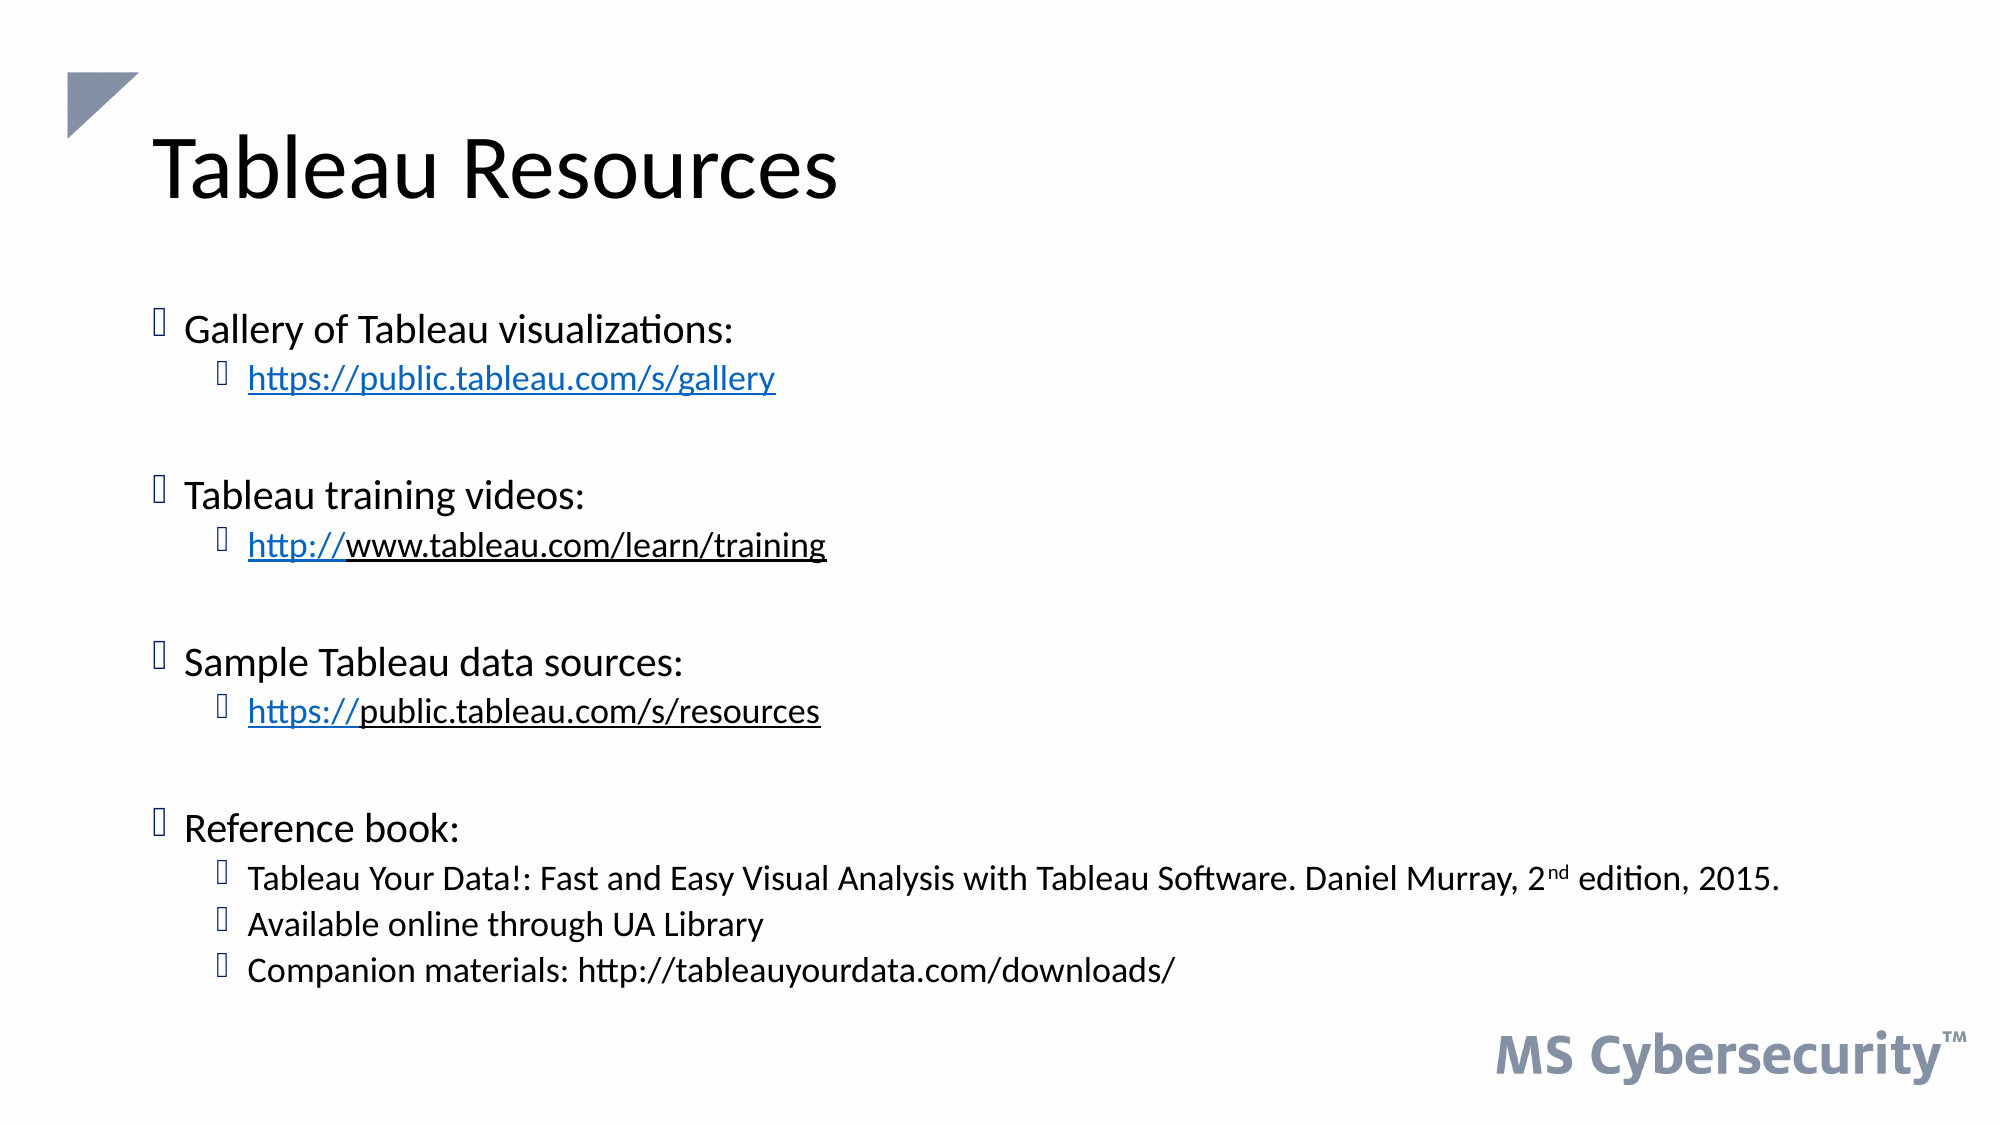

41
# Tableau Resources
Gallery of Tableau visualizations:
https://public.tableau.com/s/gallery

Tableau training videos:
http://www.tableau.com/learn/training

Sample Tableau data sources:
https://public.tableau.com/s/resources

Reference book:
Tableau Your Data!: Fast and Easy Visual Analysis with Tableau Software. Daniel Murray, 2nd edition, 2015.
Available online through UA Library
Companion materials: http://tableauyourdata.com/downloads/